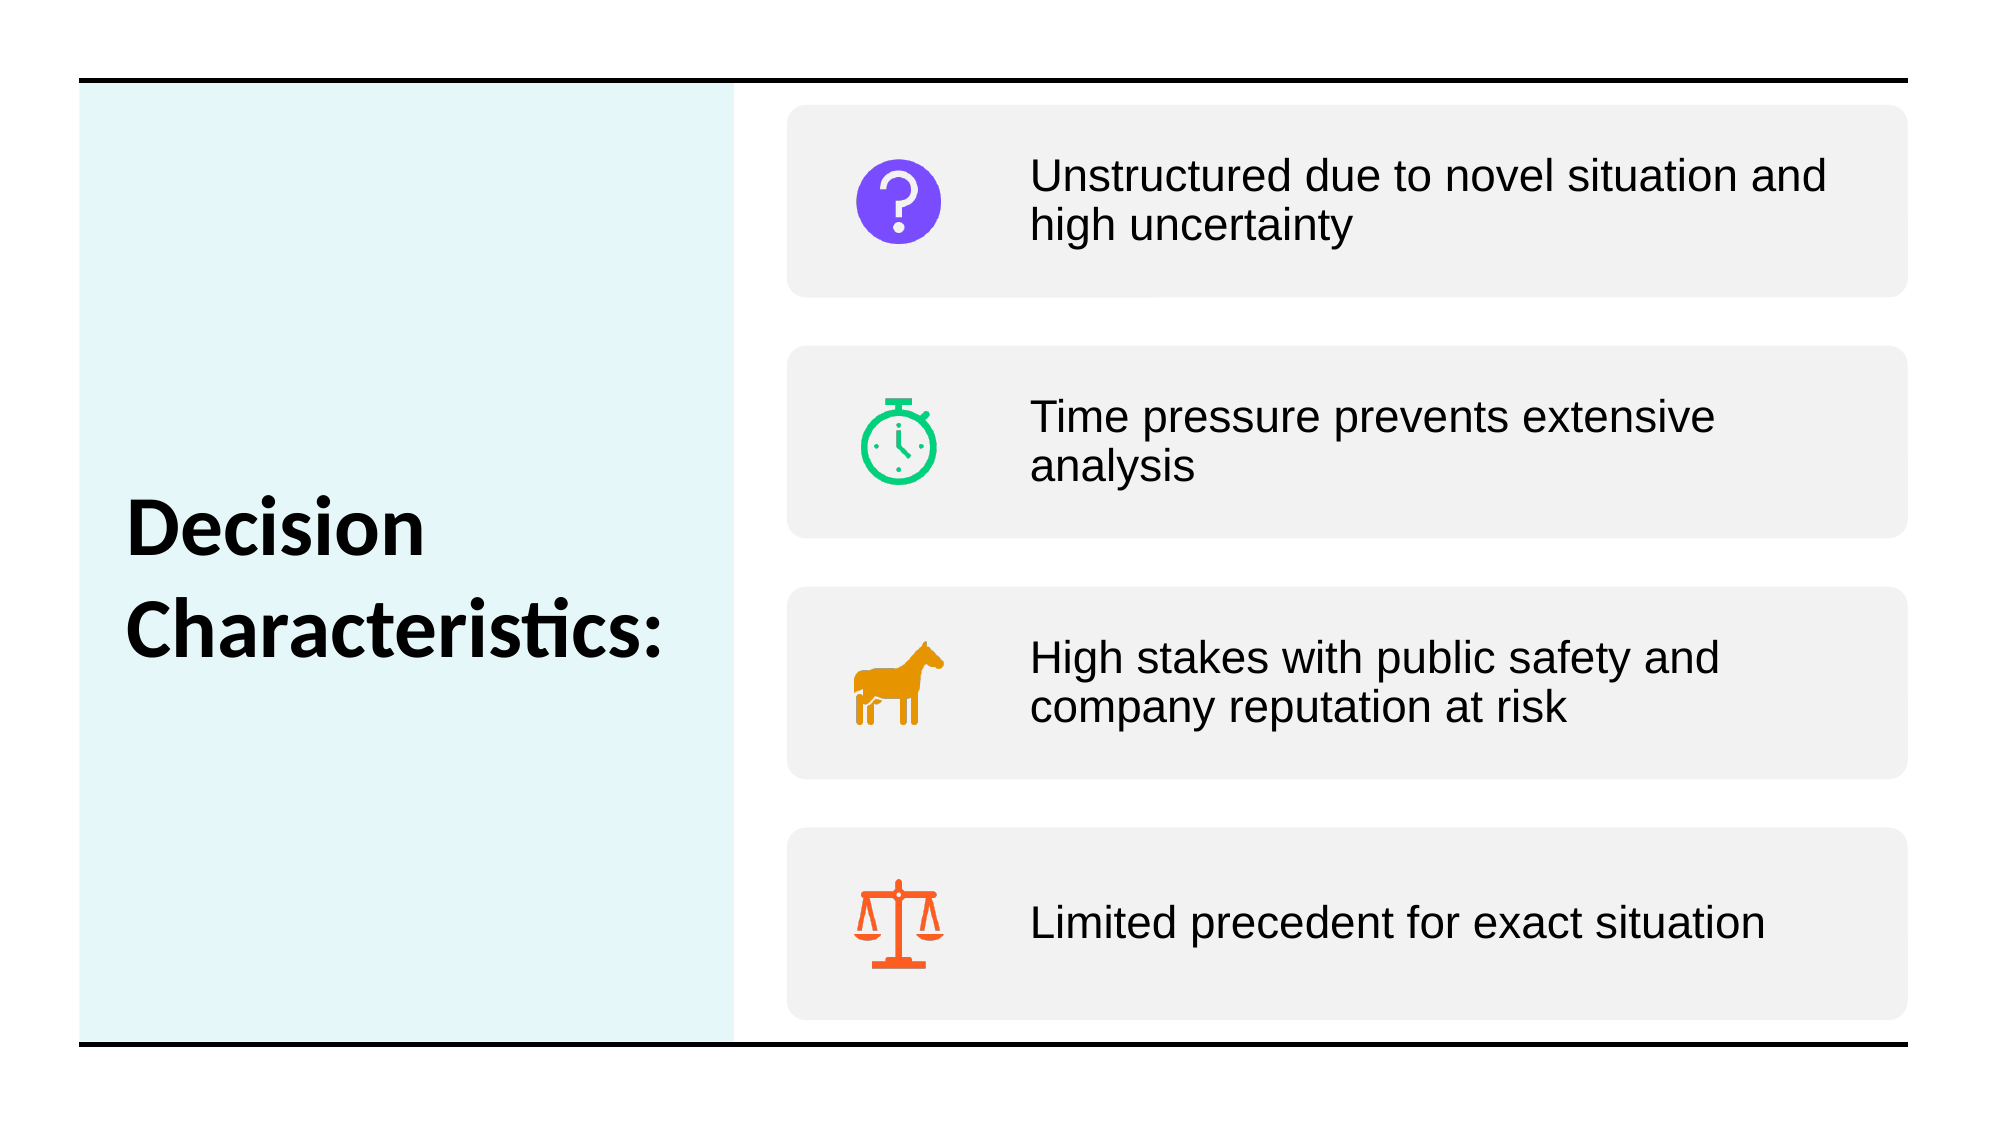

Unstructured due to novel situation and high uncertainty
Time pressure prevents extensive analysis
High stakes with public safety and company reputation at risk
Limited precedent for exact situation
# Decision Characteristics: